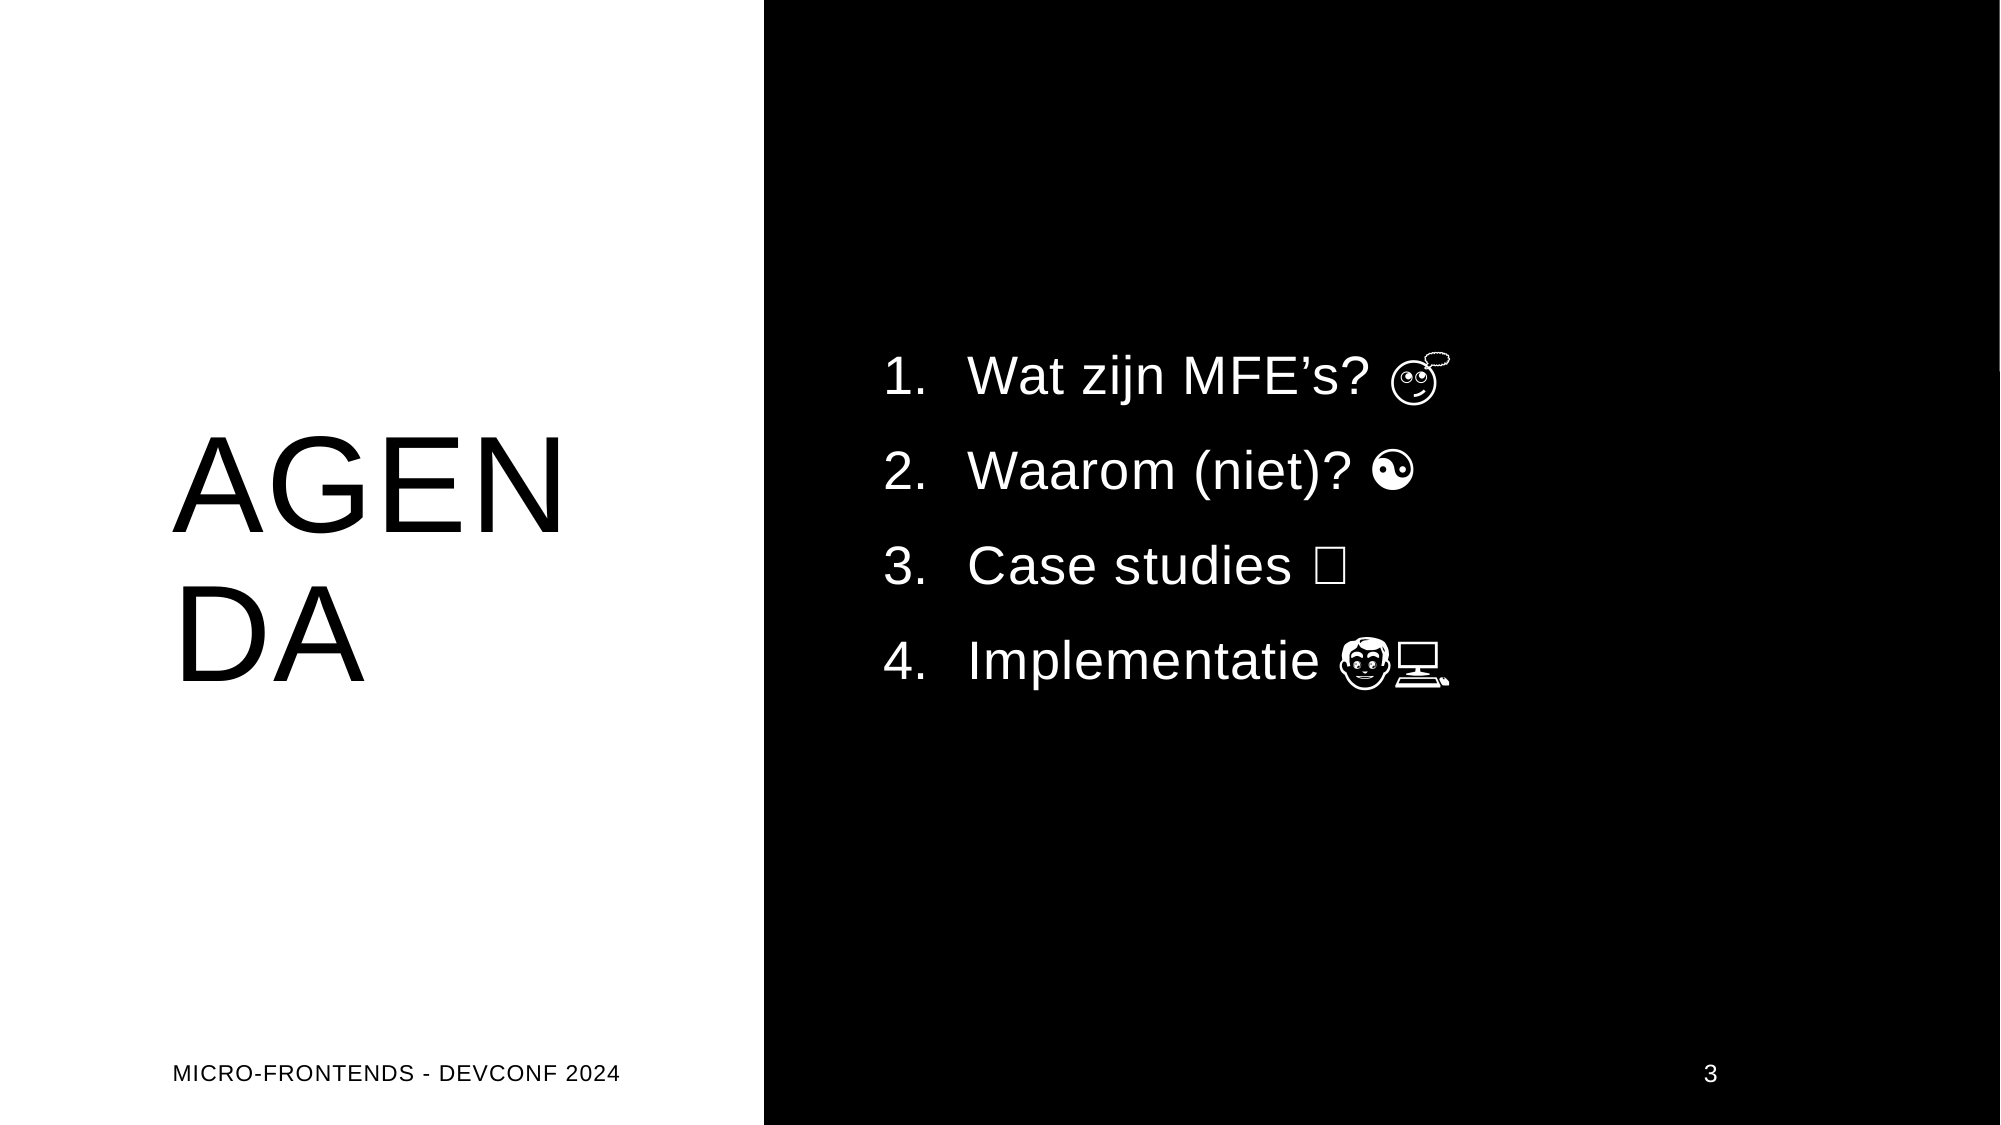

# AGENDA
Wat zijn MFE’s? 🤔
Waarom (niet)? ☯
Case studies 🧳
Implementatie 👨‍💻

Micro-frontends - Devconf 2024
3